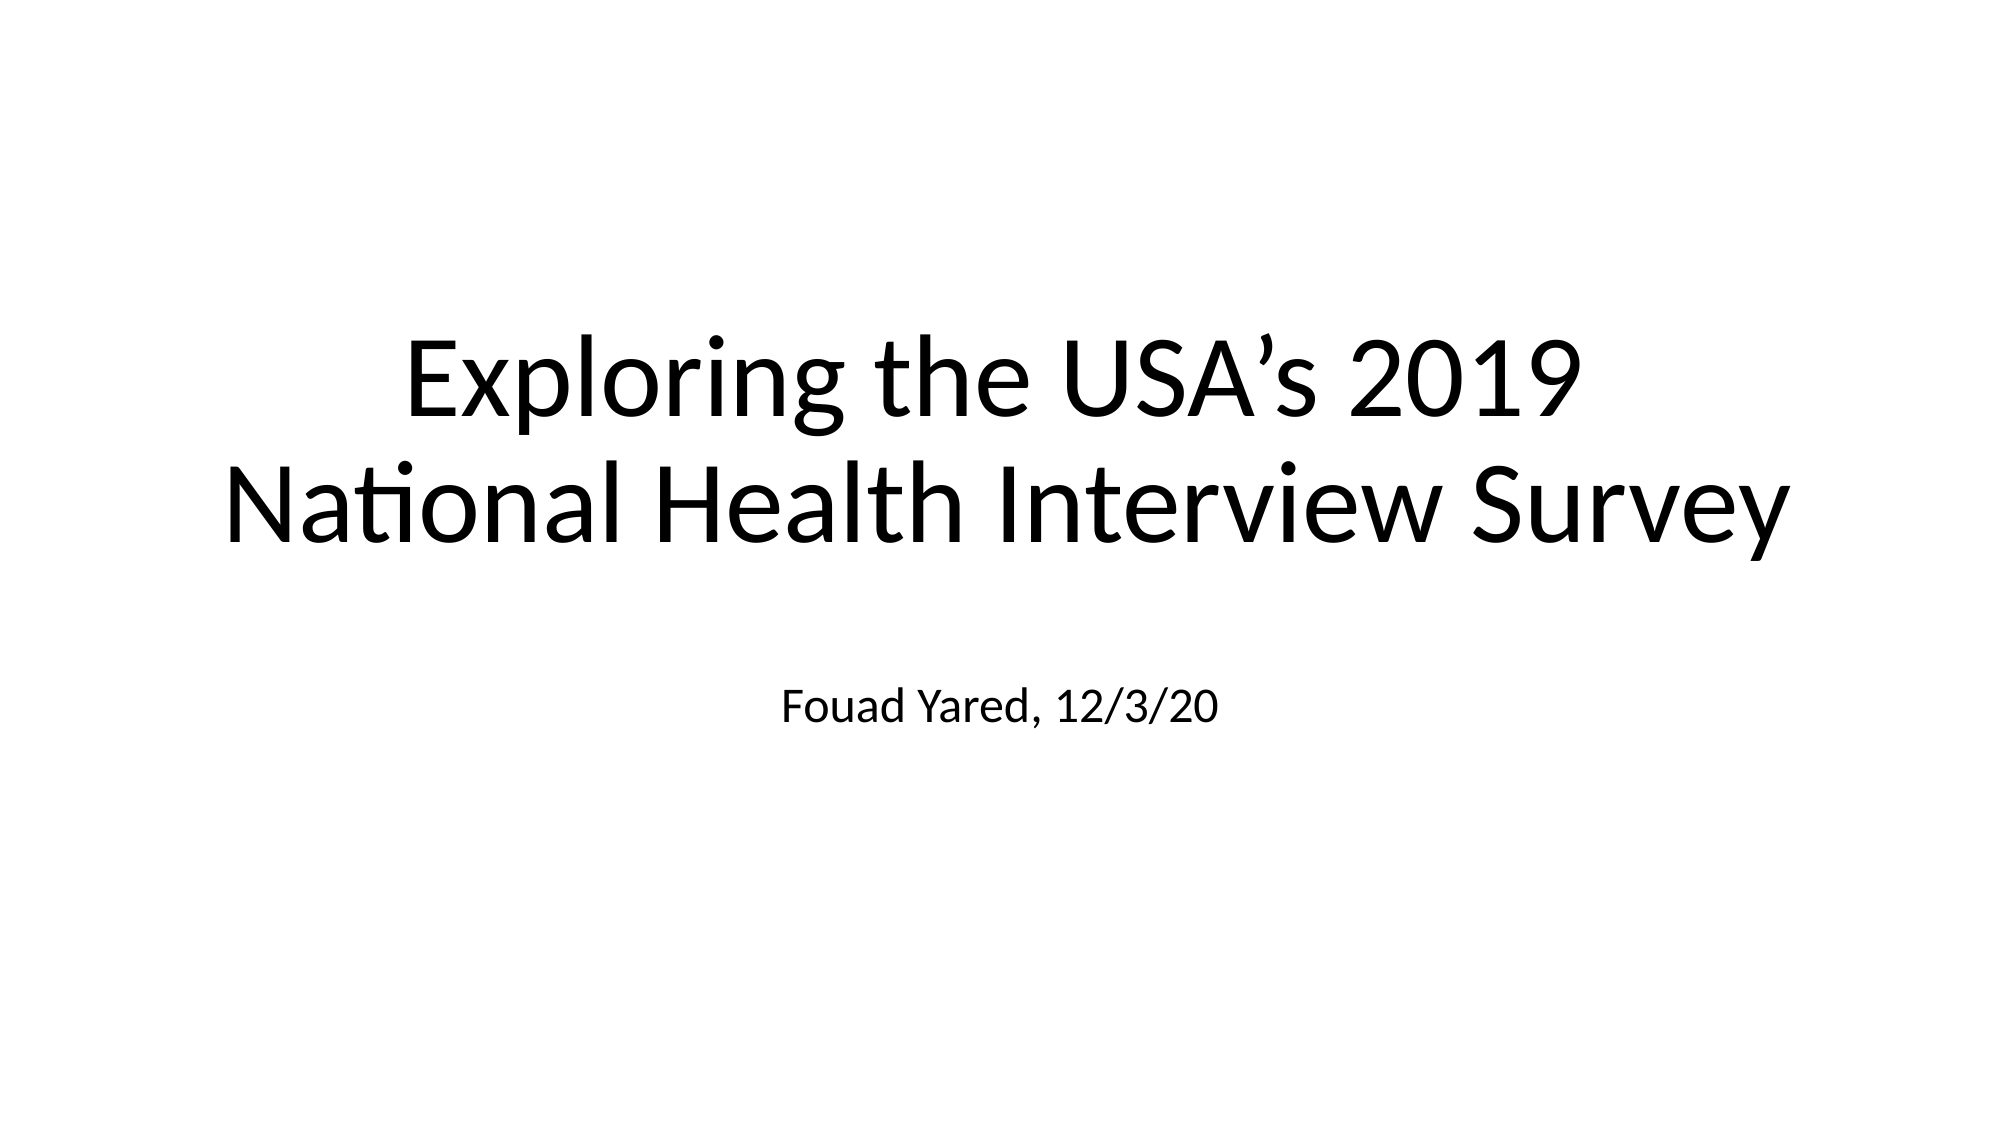

# Exploring the USA’s 2019 National Health Interview Survey

Fouad Yared, 12/3/20